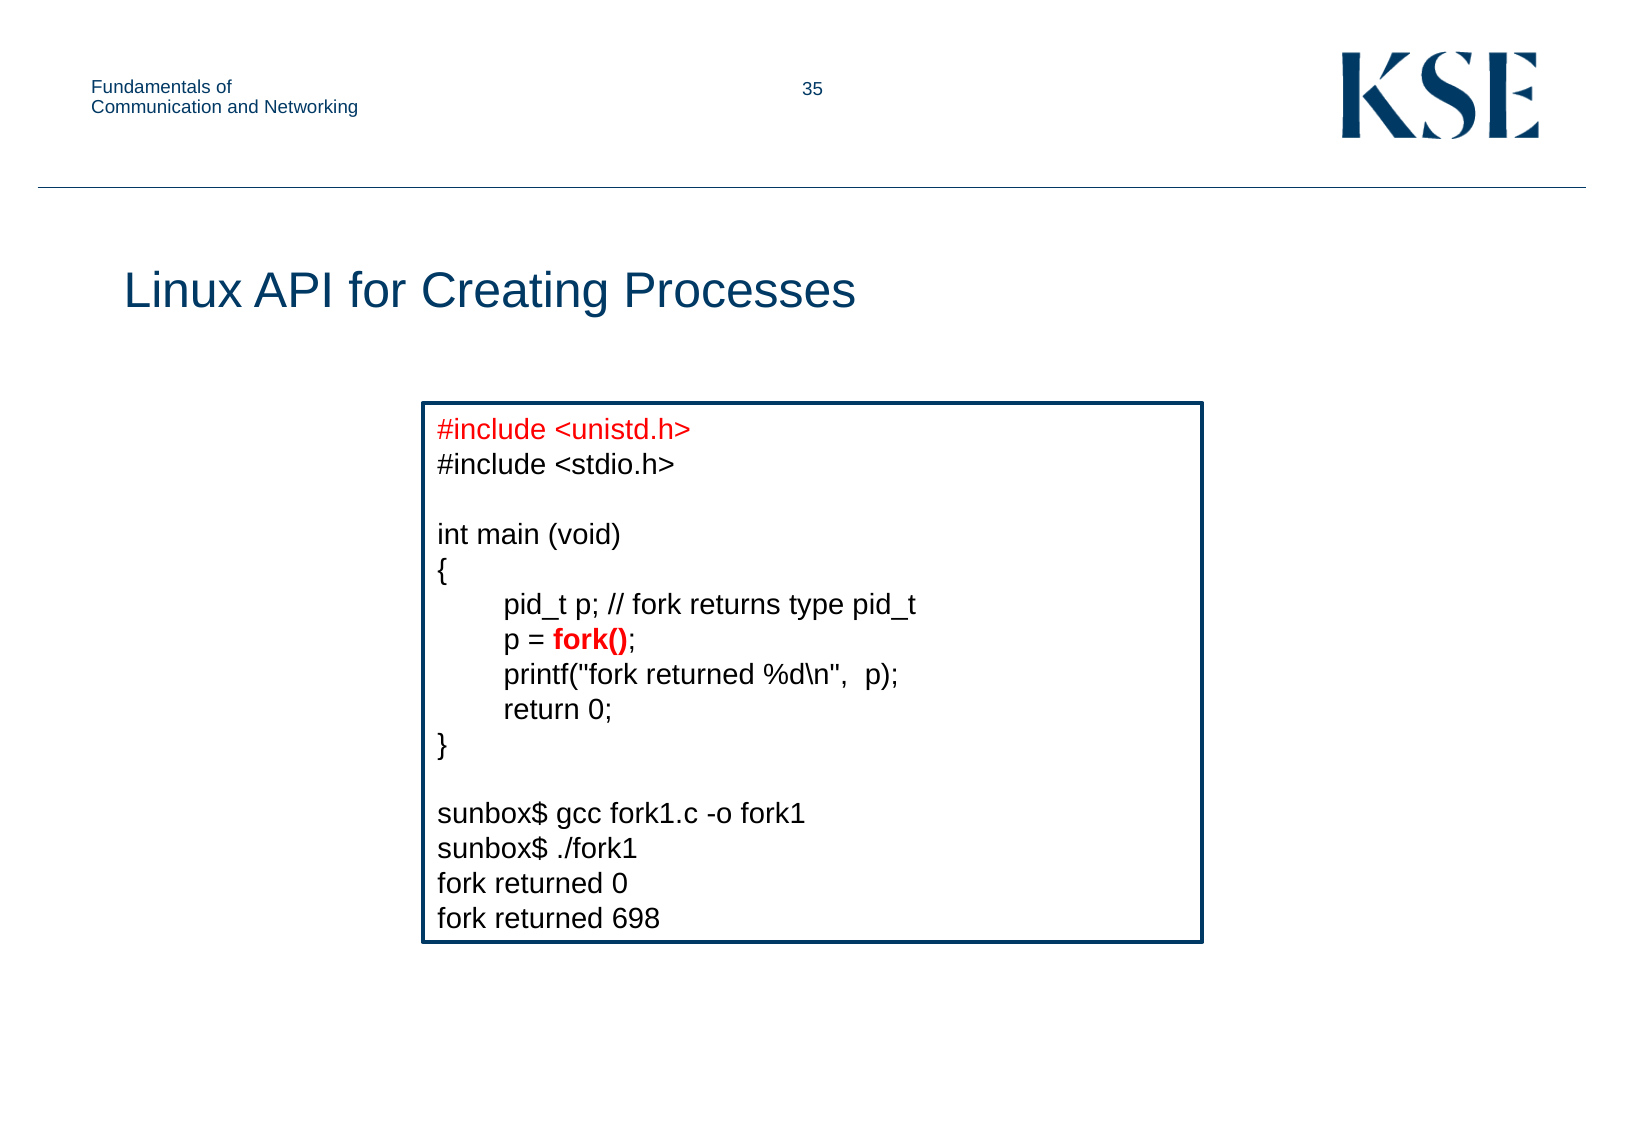

Fundamentals of Communication and Networking
Linux API for Creating Processes
#include <unistd.h>
#include <stdio.h>

int main (void)
{
        pid_t p; // fork returns type pid_t
        p = fork();
        printf("fork returned %d\n",  p);
        return 0;
}

sunbox$ gcc fork1.c -o fork1
sunbox$ ./fork1
fork returned 0
fork returned 698